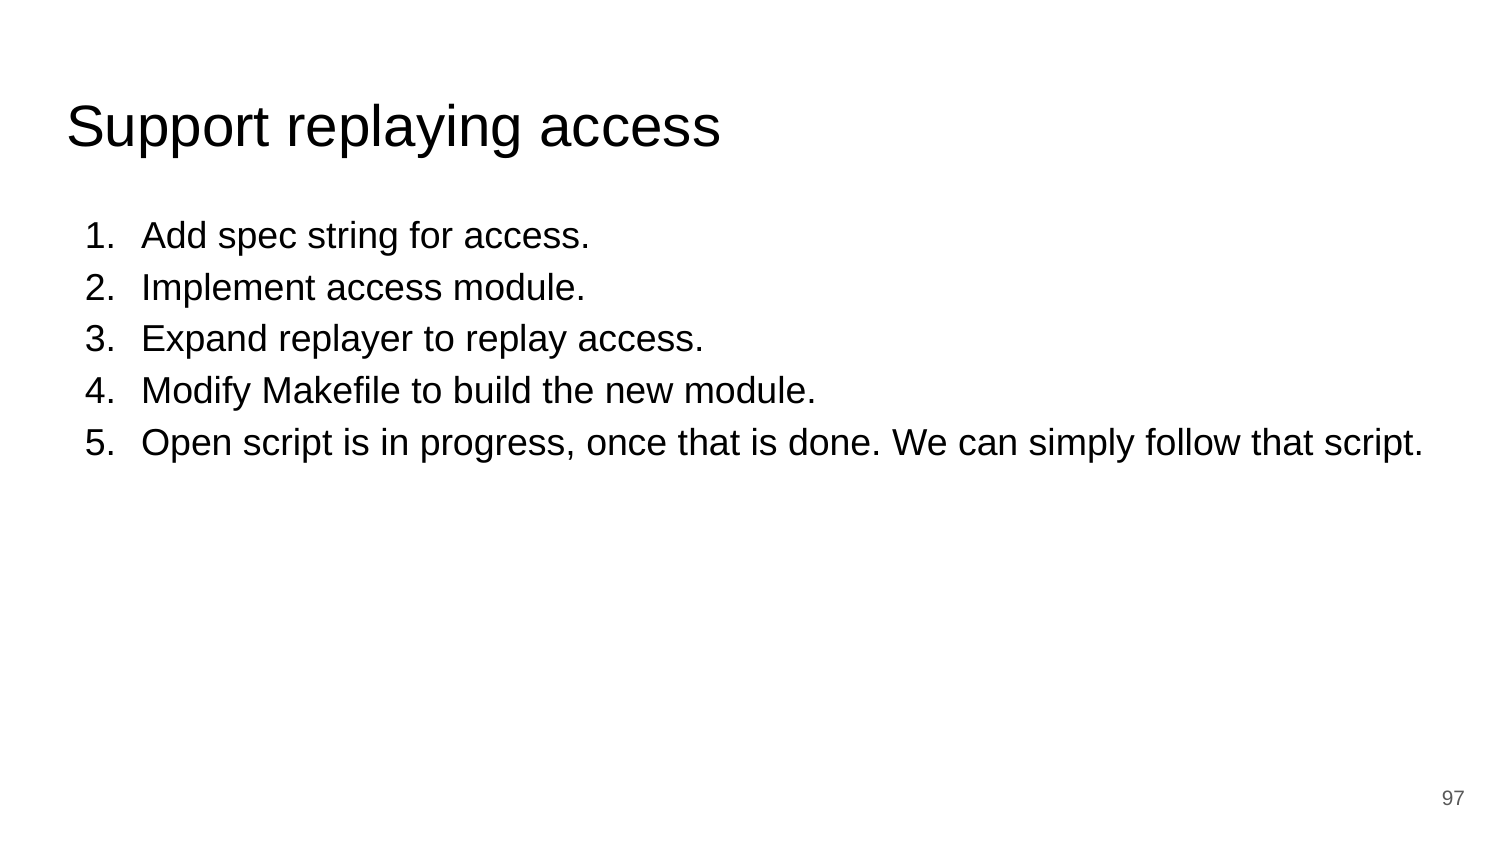

# Support replaying access
Add spec string for access.
Implement access module.
Expand replayer to replay access.
Modify Makefile to build the new module.
Open script is in progress, once that is done. We can simply follow that script.
97